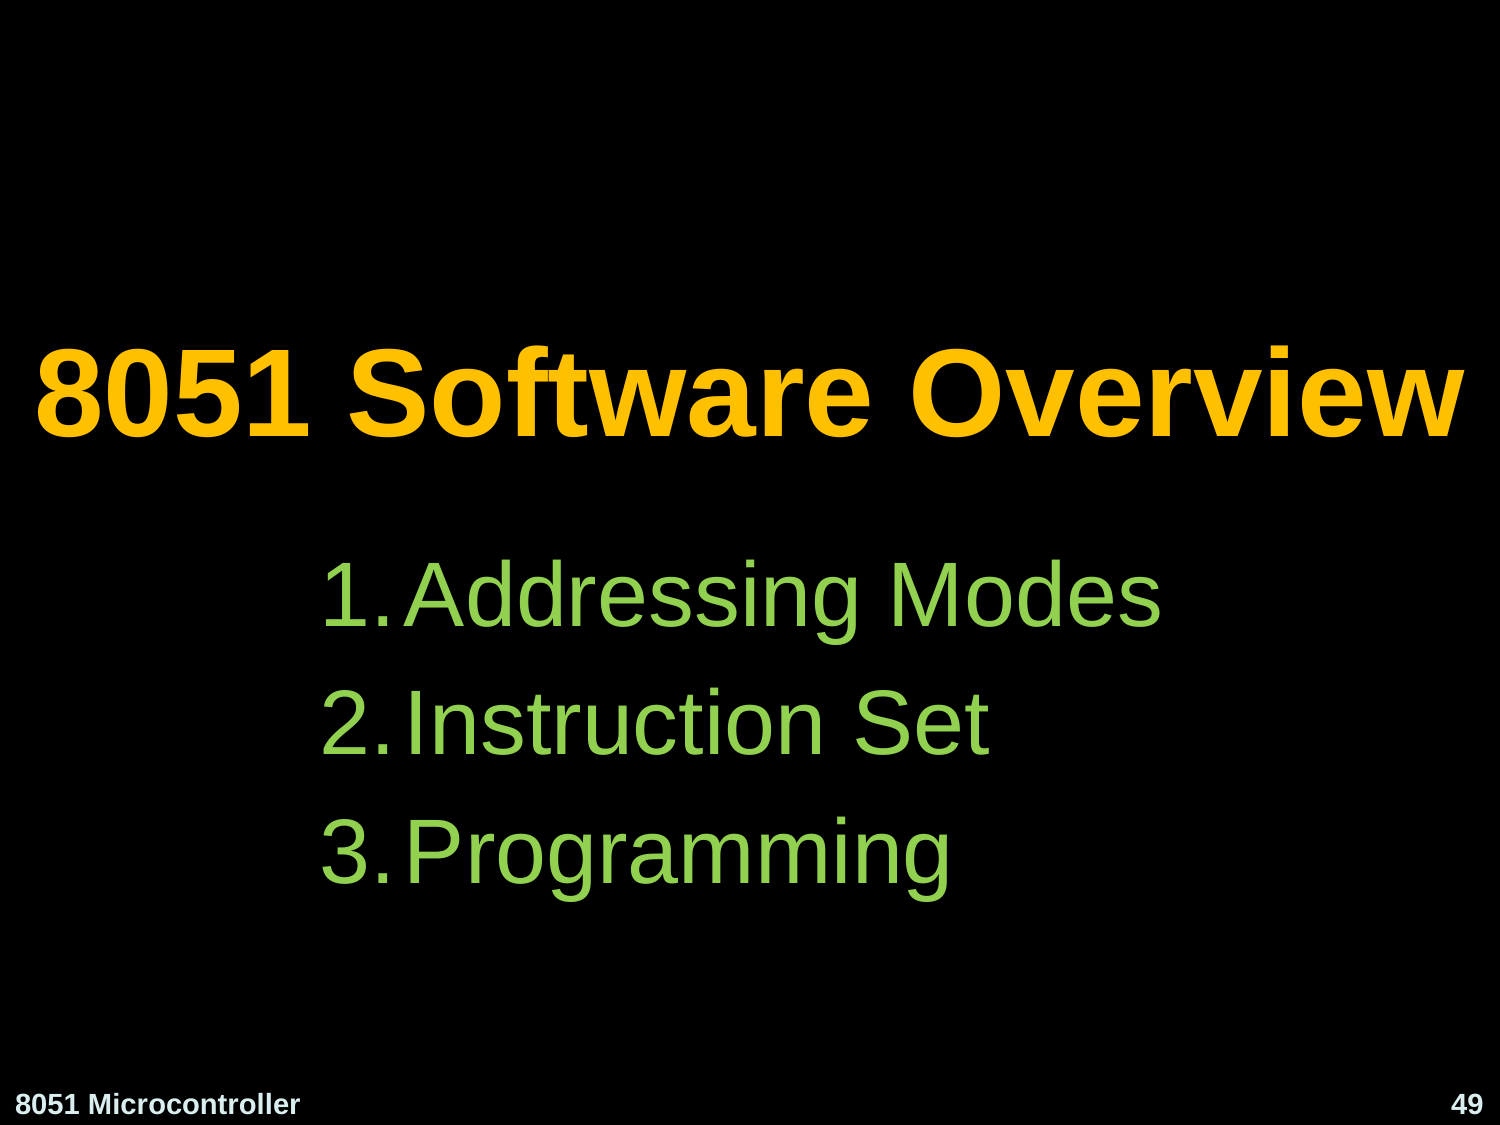

# 8051 Software Overview
Addressing Modes
Instruction Set
Programming
8051 Microcontroller
Suresh.P.Nair , HOD - ECE , RCET
49